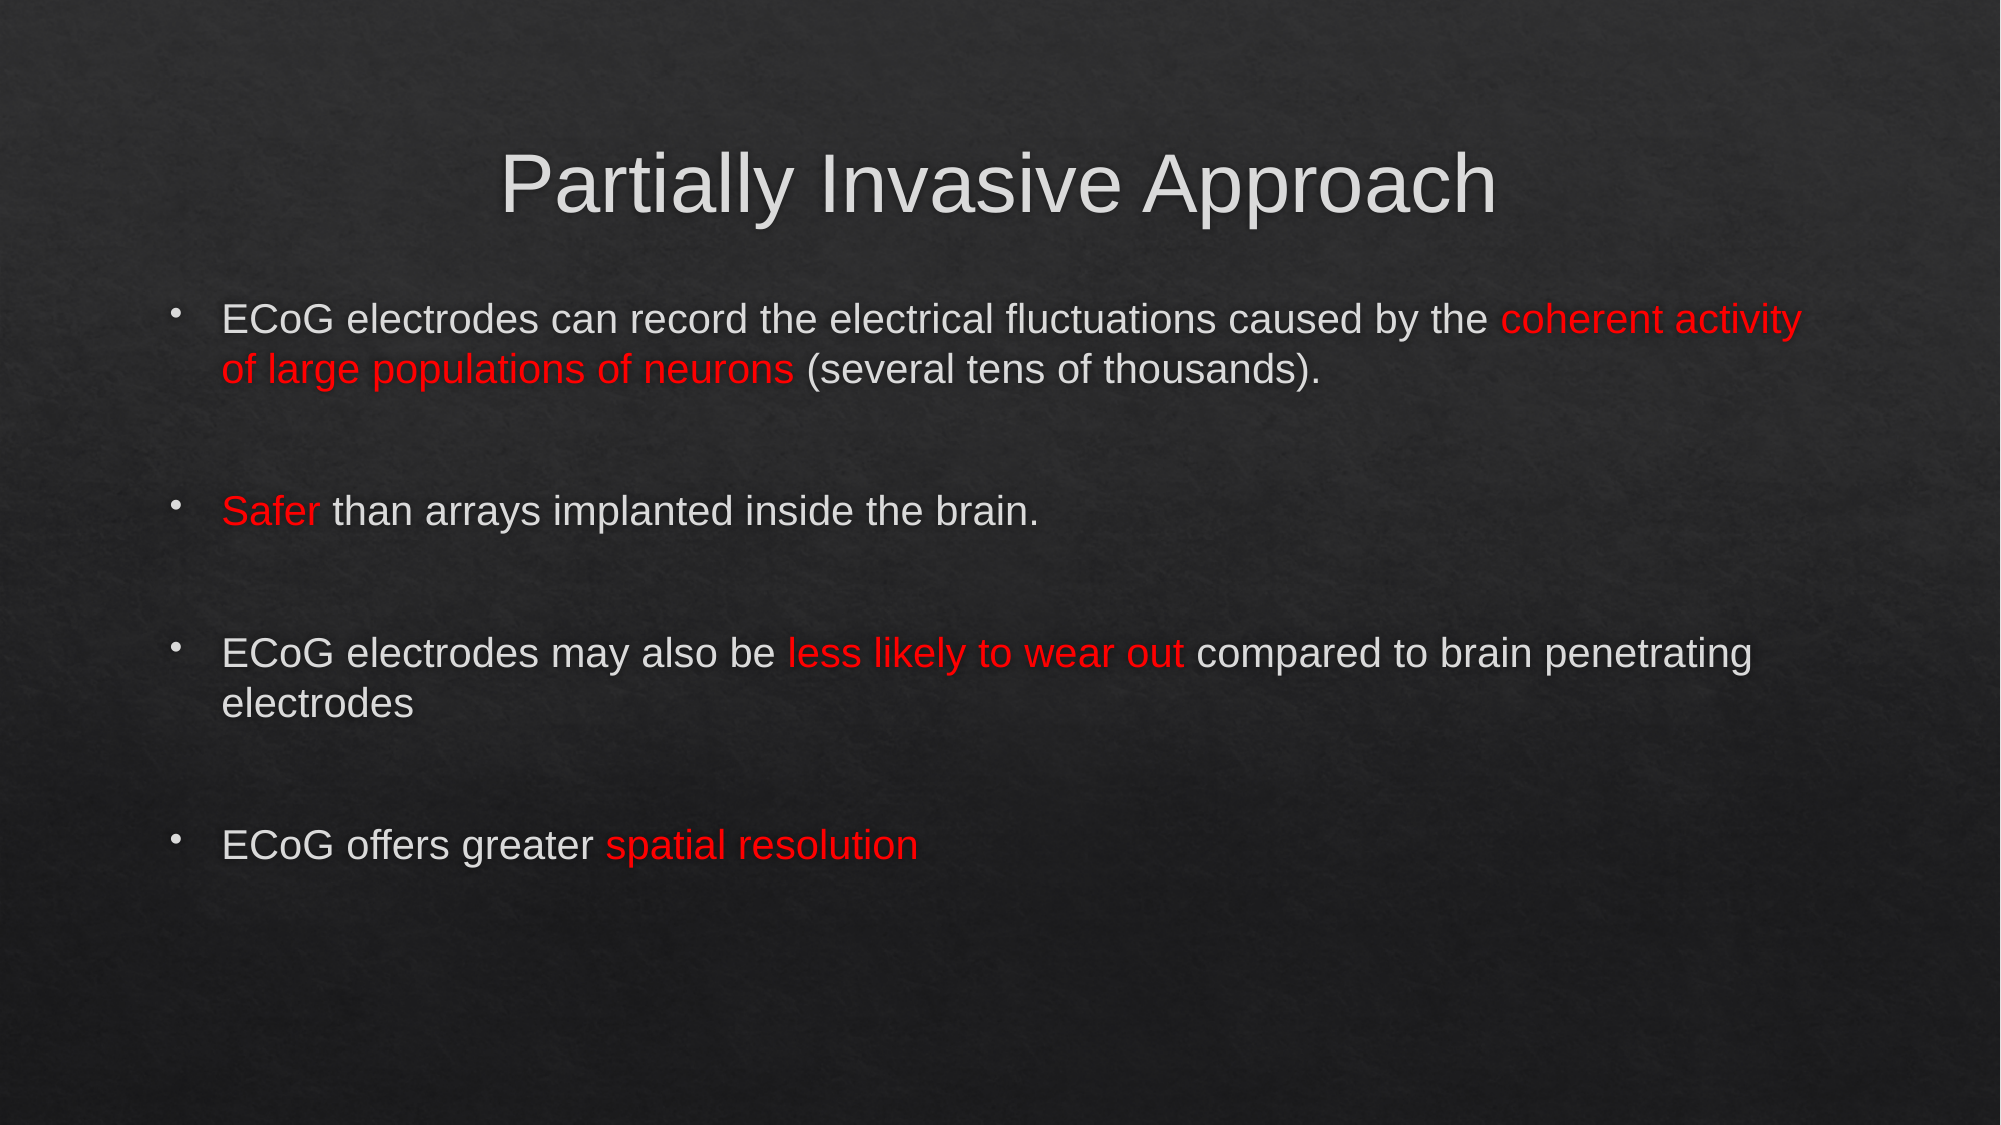

# Partially Invasive Approach
ECoG electrodes can record the electrical fluctuations caused by the coherent activity of large populations of neurons (several tens of thousands).

Safer than arrays implanted inside the brain.

ECoG electrodes may also be less likely to wear out compared to brain penetrating electrodes

ECoG offers greater spatial resolution